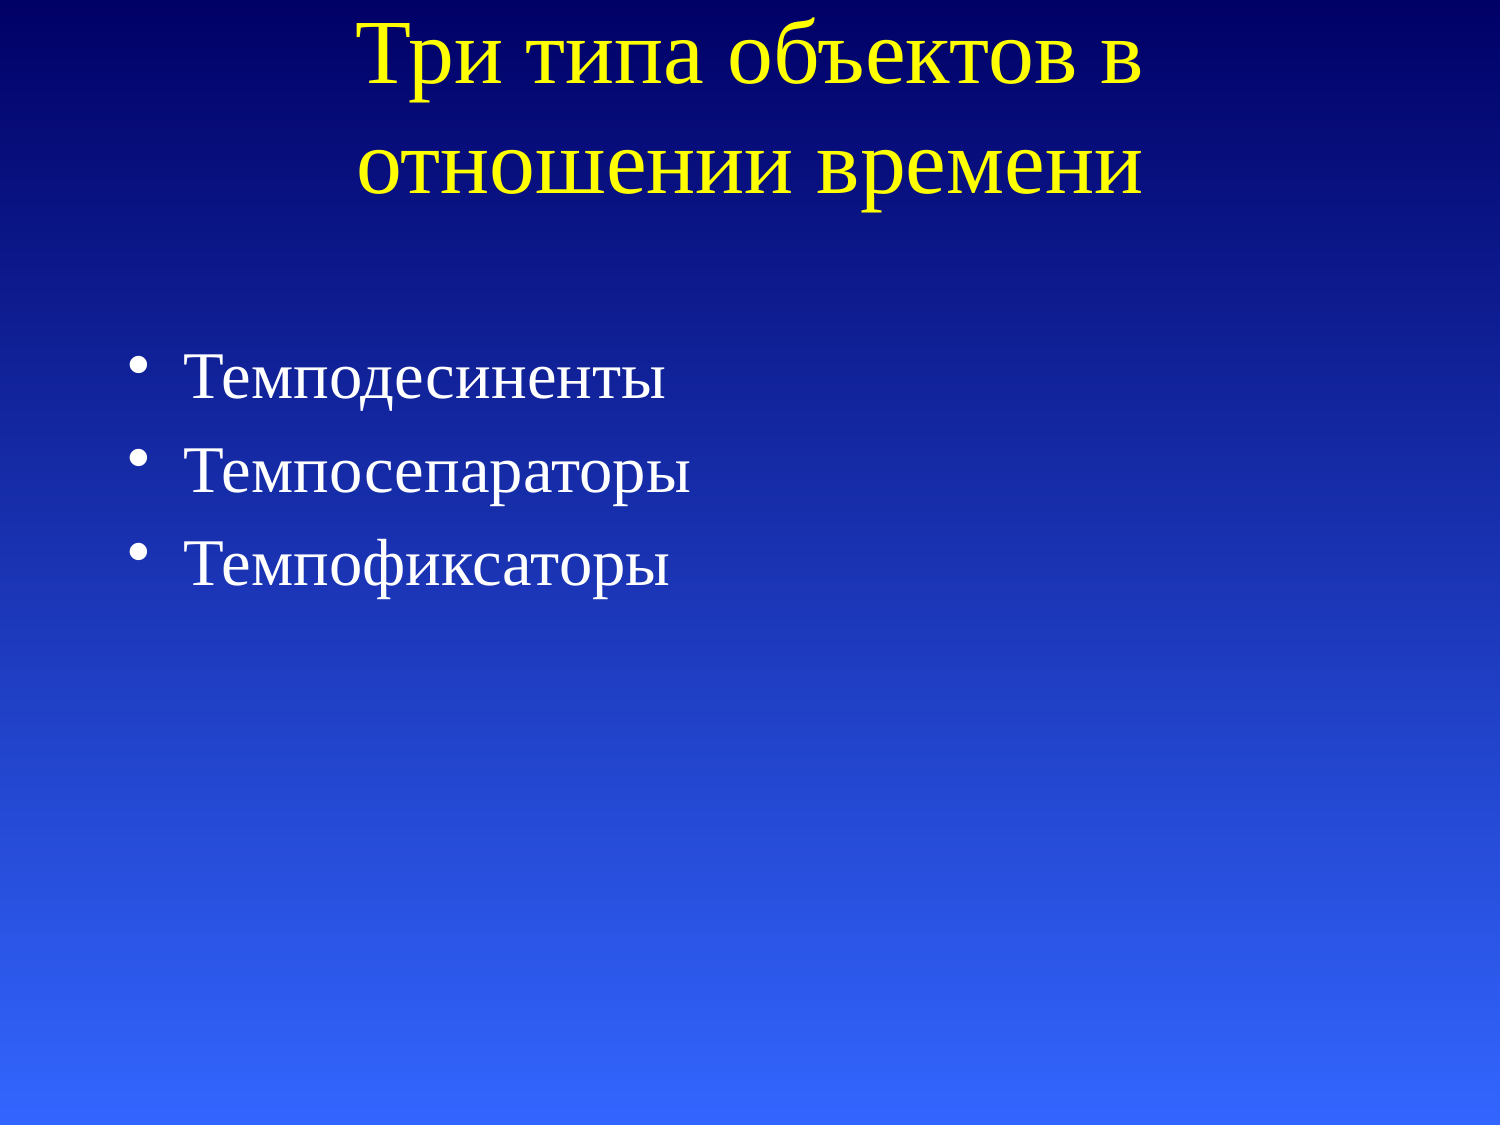

# Три типа объектов в отношении времени
Темподесиненты
Темпосепараторы
Темпофиксаторы